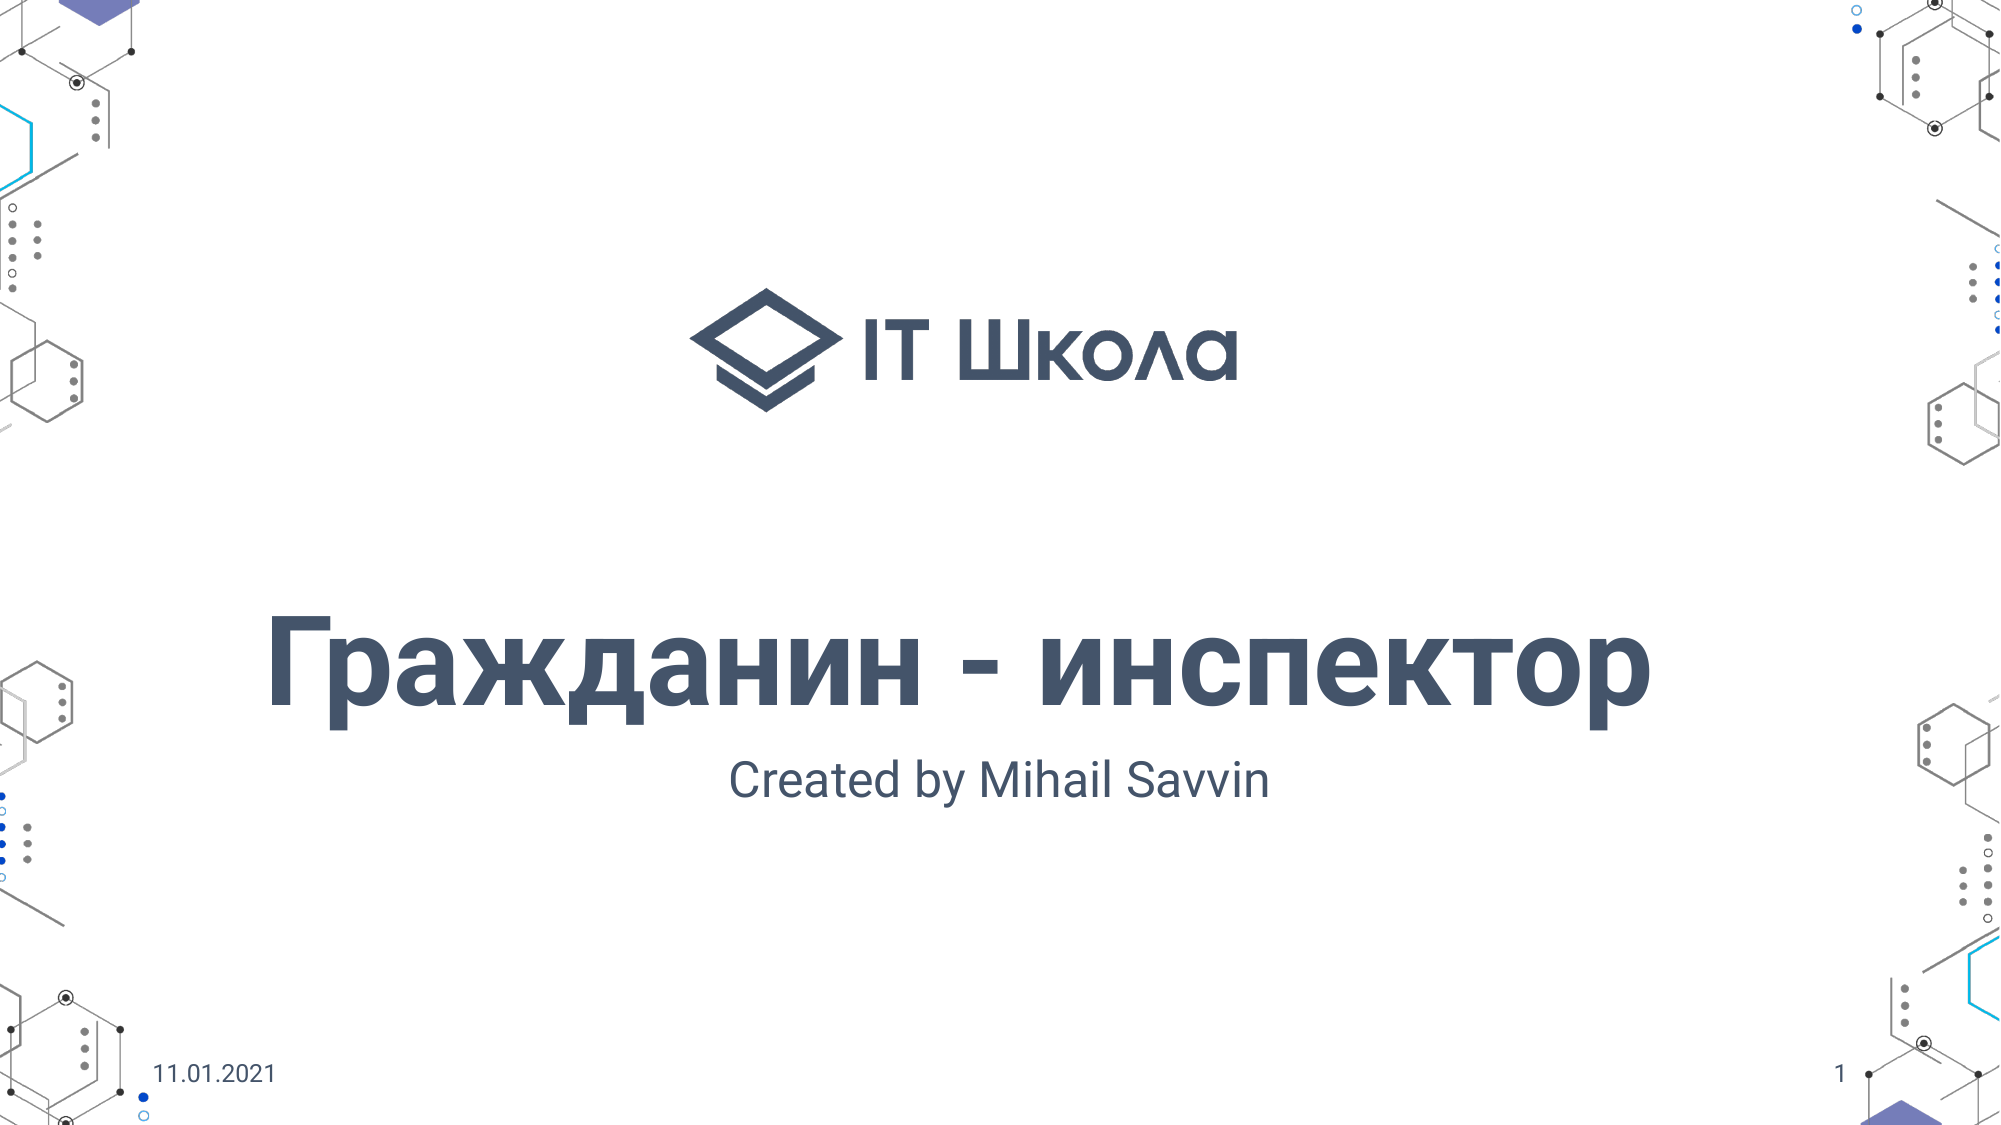

# Гражданин - инспектор
Created by Mihail Savvin
11.01.2021
1